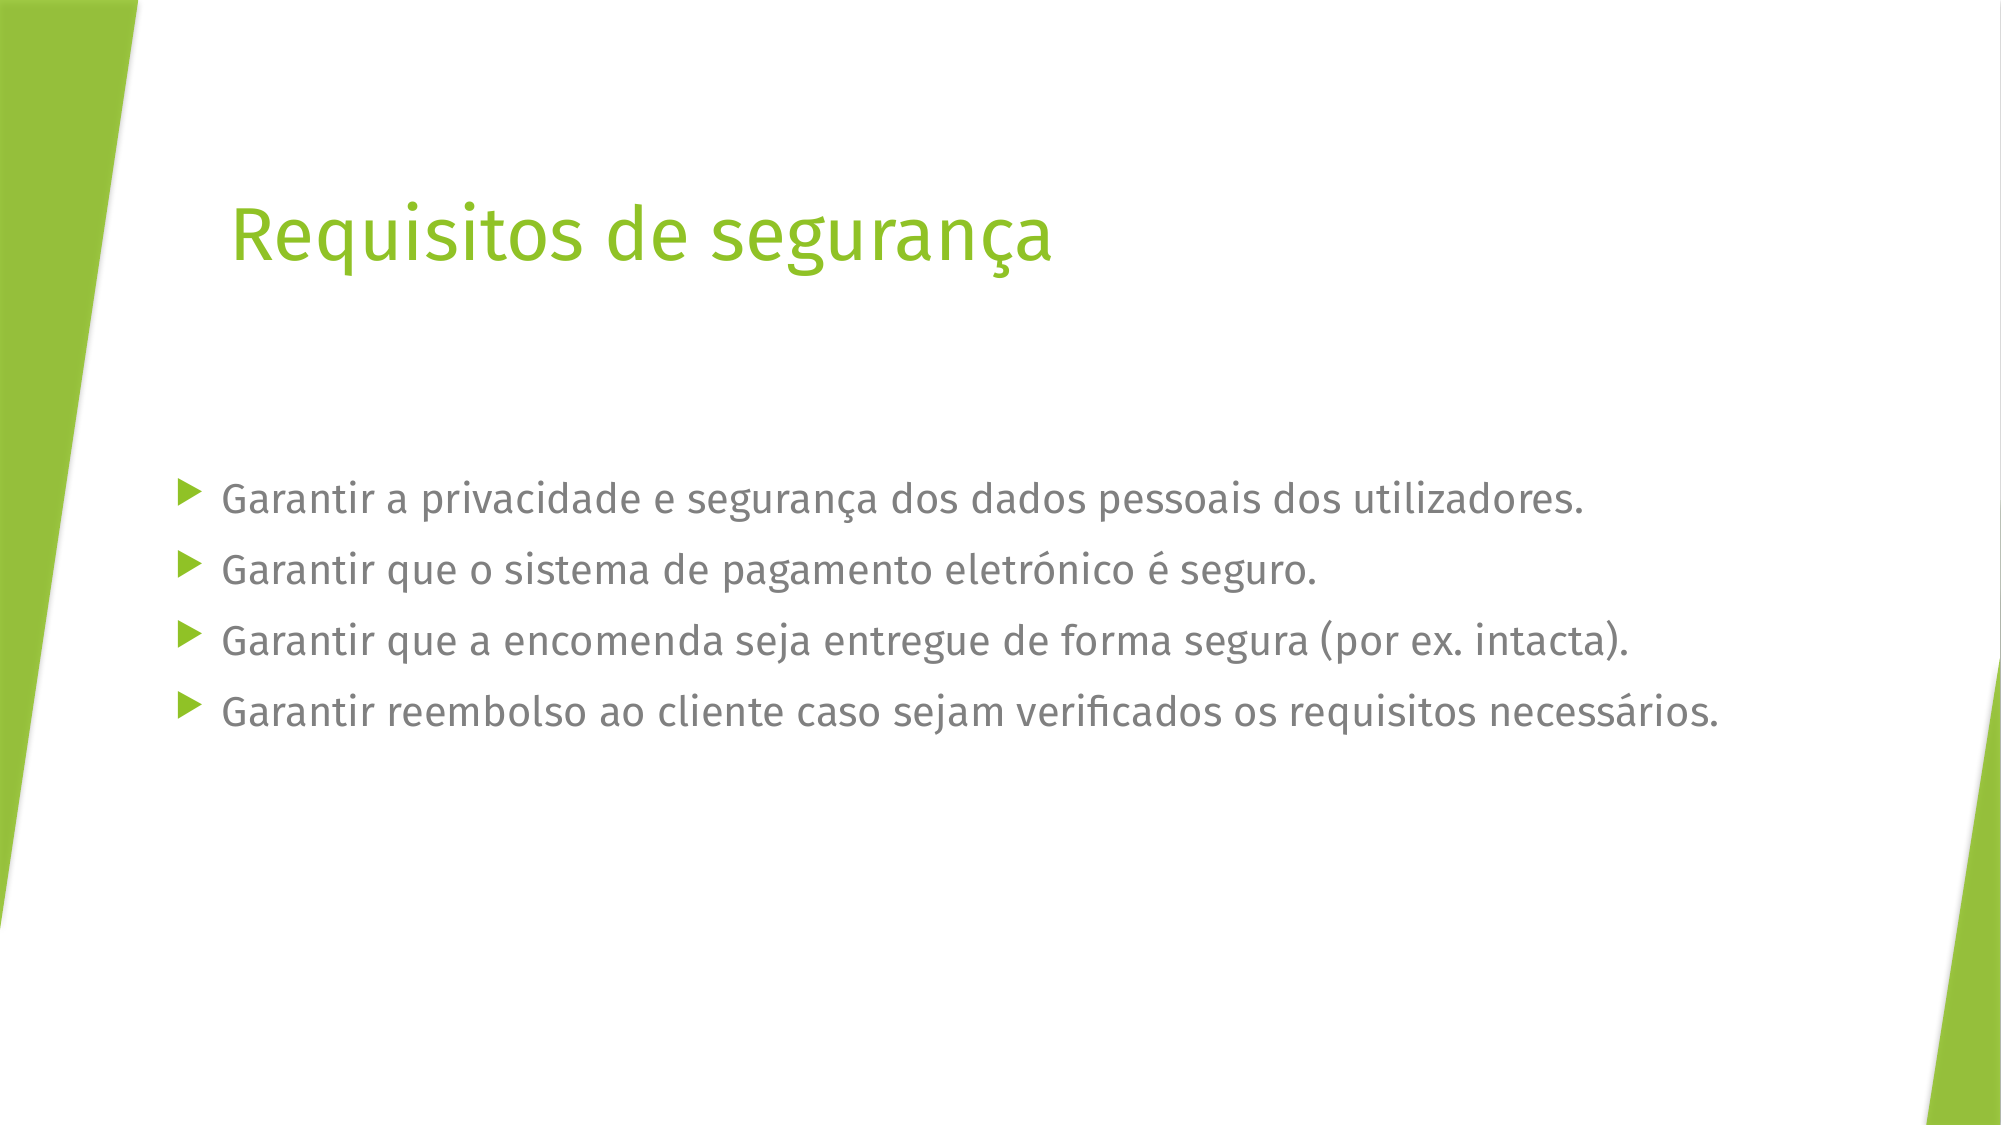

Requisitos de segurança
Garantir a privacidade e segurança dos dados pessoais dos utilizadores.
Garantir que o sistema de pagamento eletrónico é seguro.
Garantir que a encomenda seja entregue de forma segura (por ex. intacta).
Garantir reembolso ao cliente caso sejam verificados os requisitos necessários.